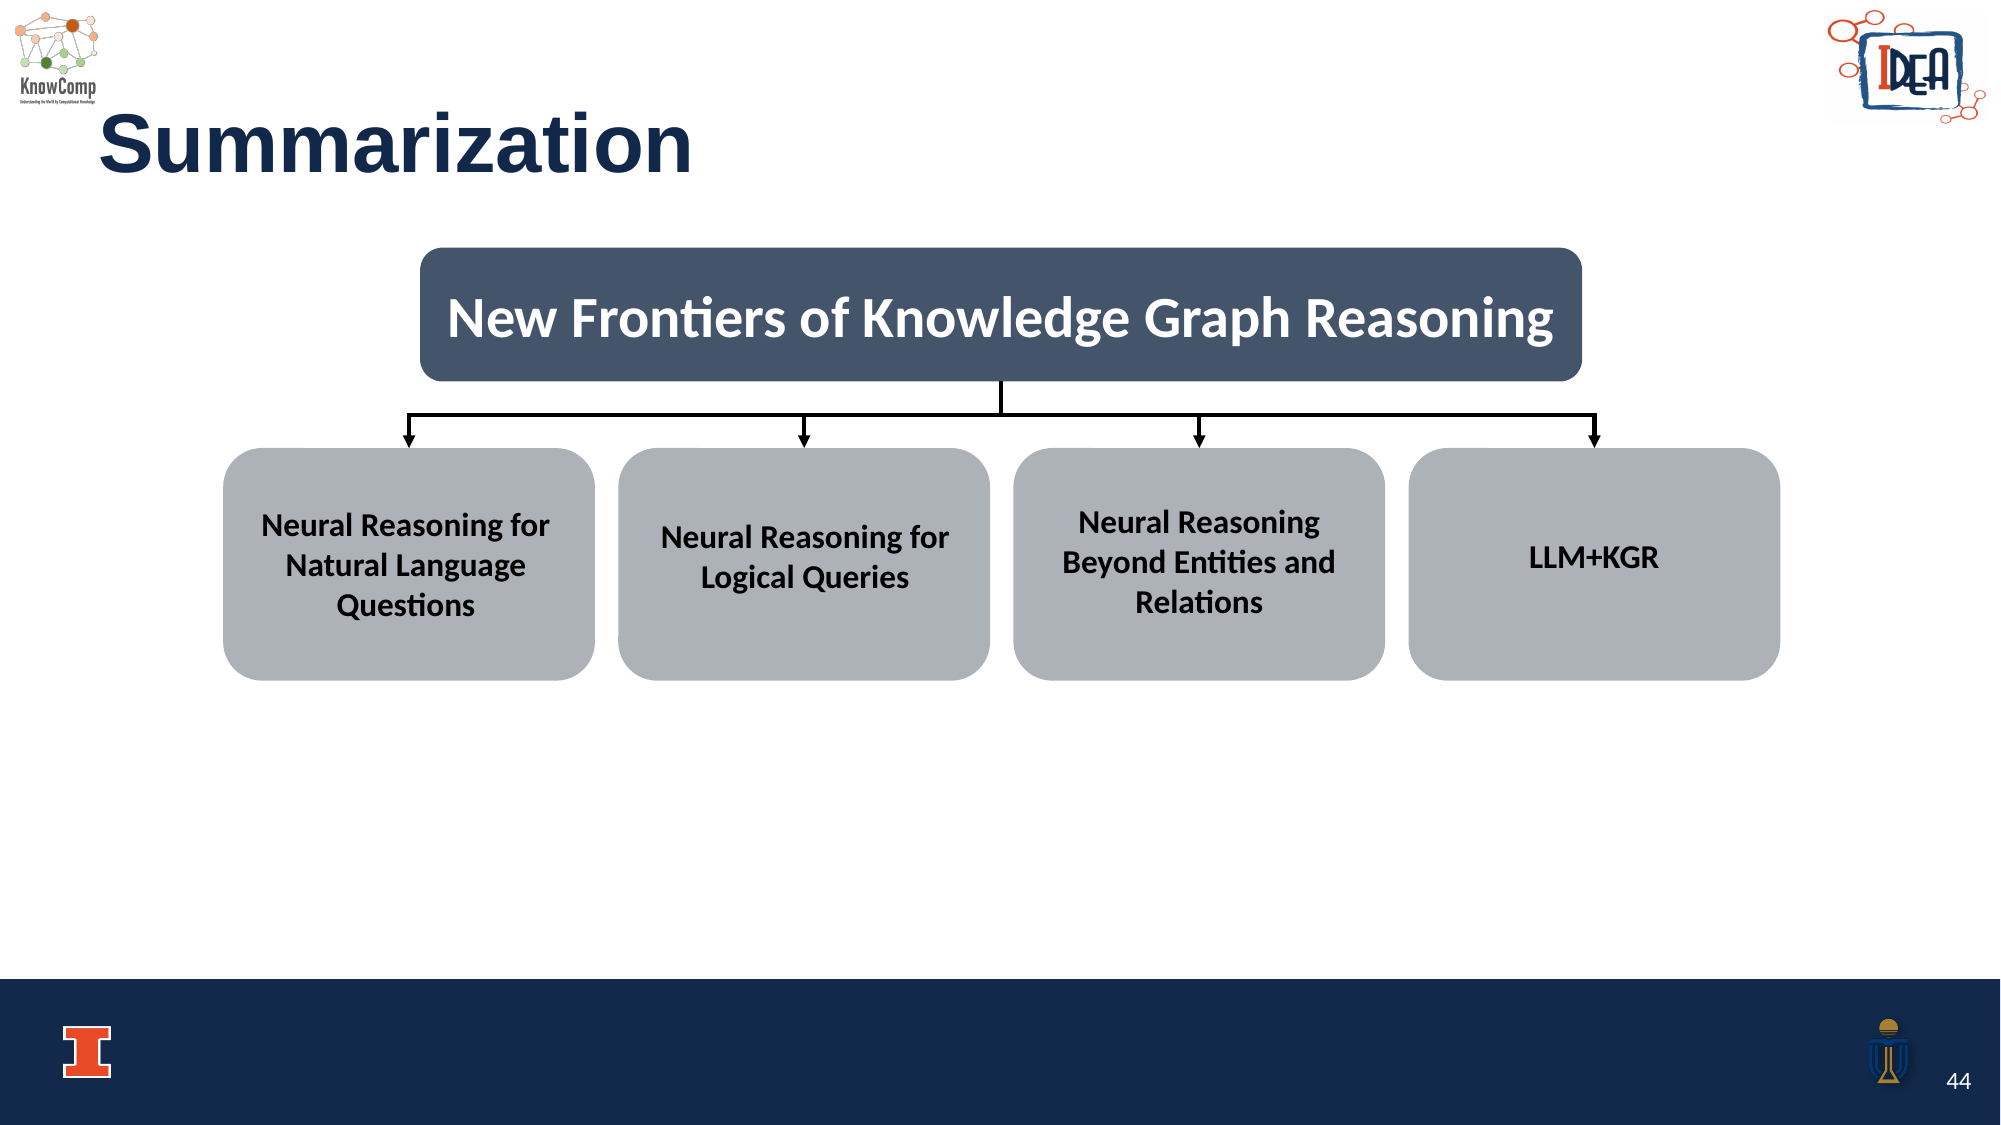

# Summarization
New Frontiers of Knowledge Graph Reasoning

Neural Reasoning Beyond Entities and Relations
Neural Reasoning for Natural Language Questions
Neural Reasoning for Logical Queries
LLM+KGR
44